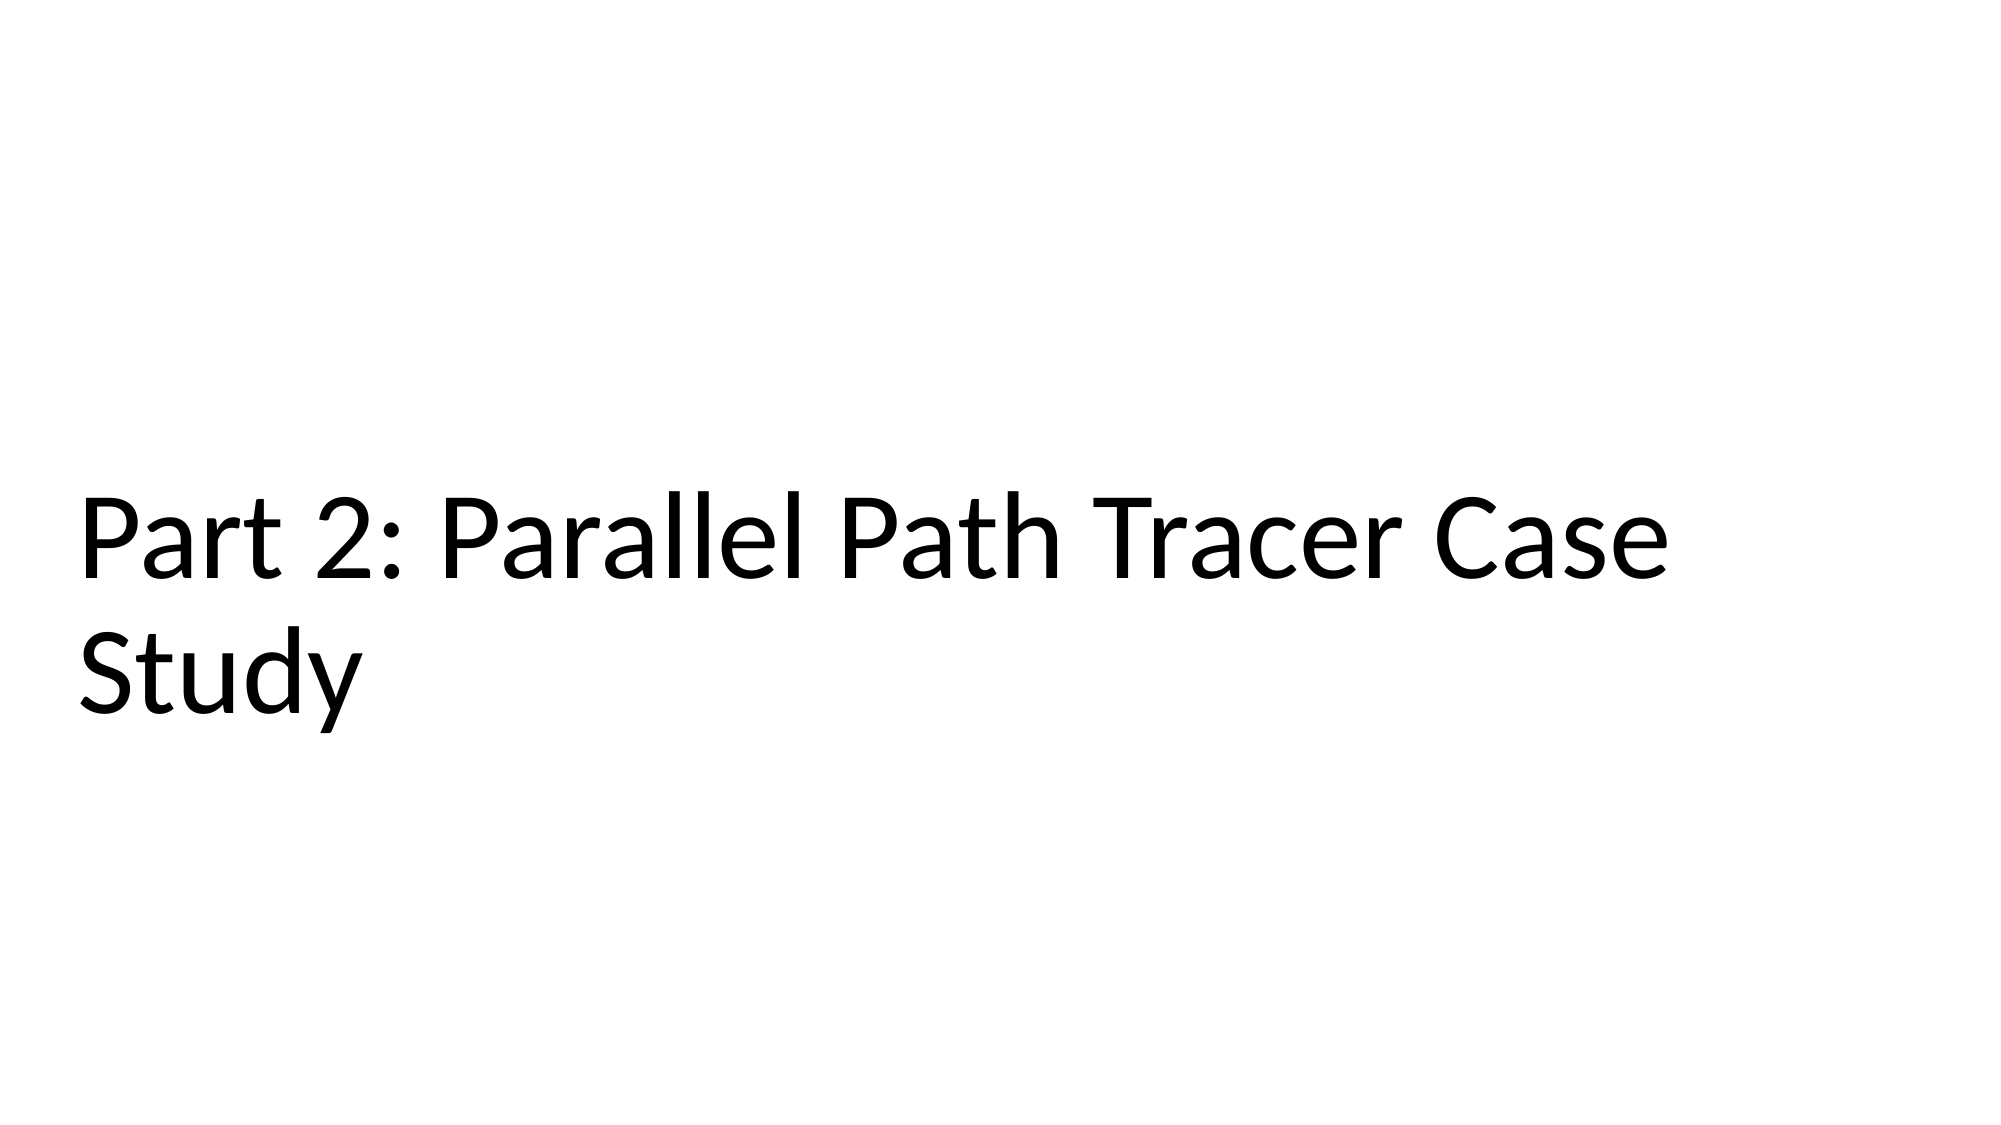

# Part 2: Parallel Path Tracer Case Study